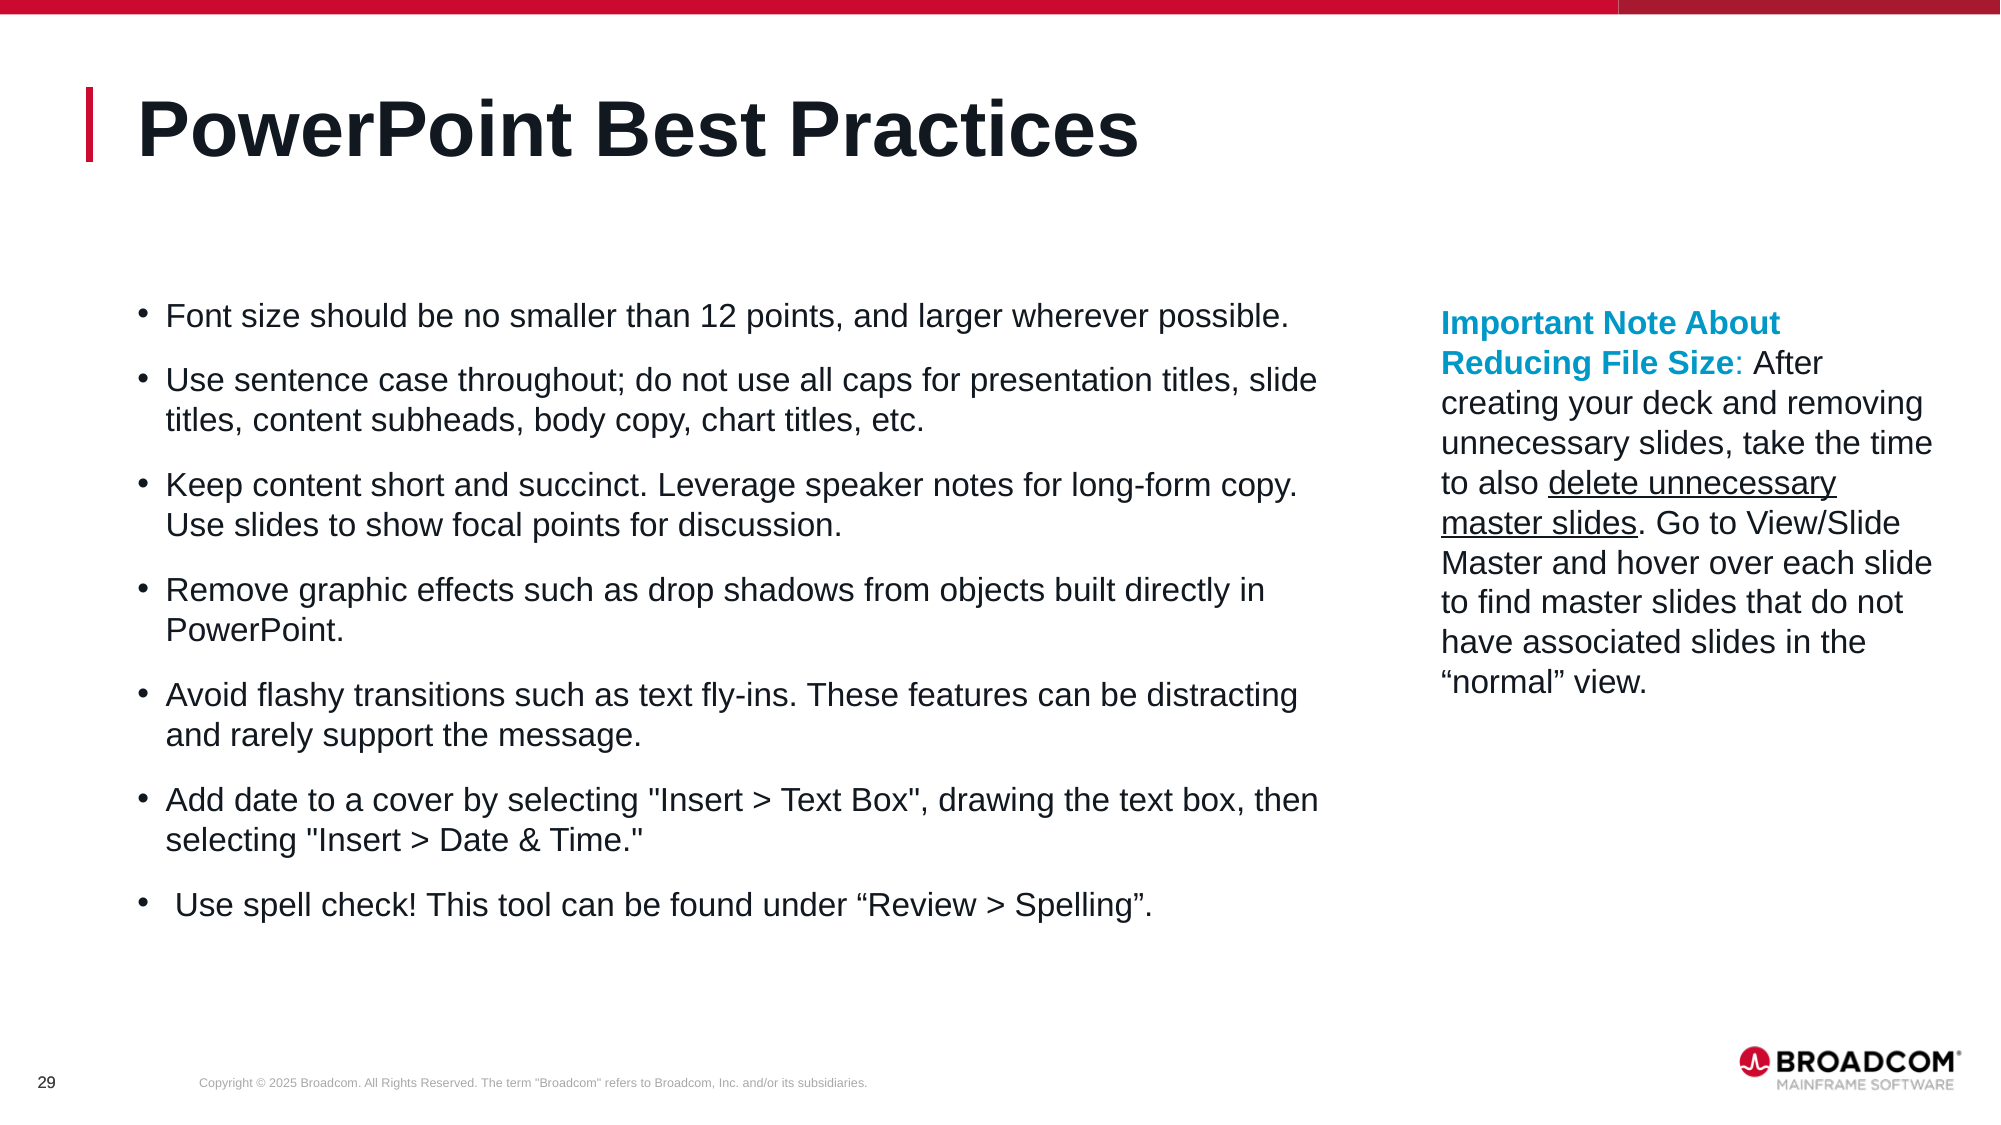

PowerPoint Best Practices
Font size should be no smaller than 12 points, and larger wherever possible.
Use sentence case throughout; do not use all caps for presentation titles, slide titles, content subheads, body copy, chart titles, etc.
Keep content short and succinct. Leverage speaker notes for long-form copy. Use slides to show focal points for discussion.
Remove graphic effects such as drop shadows from objects built directly in PowerPoint.
Avoid flashy transitions such as text fly-ins. These features can be distracting and rarely support the message.
Add date to a cover by selecting "Insert > Text Box", drawing the text box, then selecting "Insert > Date & Time."
 Use spell check! This tool can be found under “Review > Spelling”.
Important Note About Reducing File Size: After creating your deck and removing unnecessary slides, take the time to also delete unnecessary master slides. Go to View/Slide Master and hover over each slide to find master slides that do not have associated slides in the “normal” view.